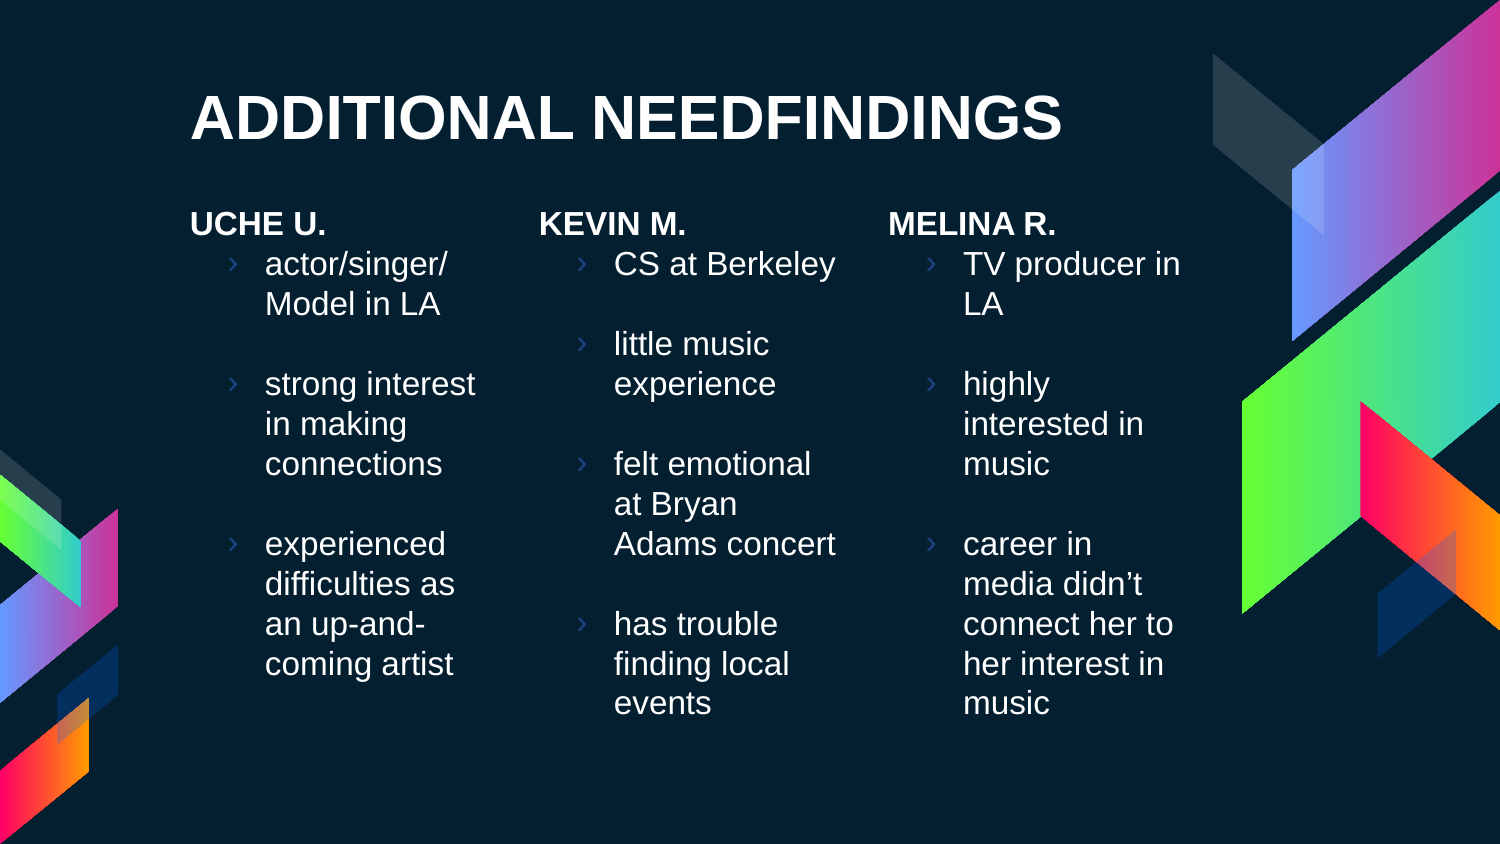

# ADDITIONAL NEEDFINDINGS
UCHE U.
actor/singer/
Model in LA
strong interest in making connections
experienced difficulties as an up-and-coming artist
KEVIN M.
CS at Berkeley
little music experience
felt emotional at Bryan Adams concert
has trouble finding local events
MELINA R.
TV producer in LA
highly interested in music
career in media didn’t connect her to her interest in music